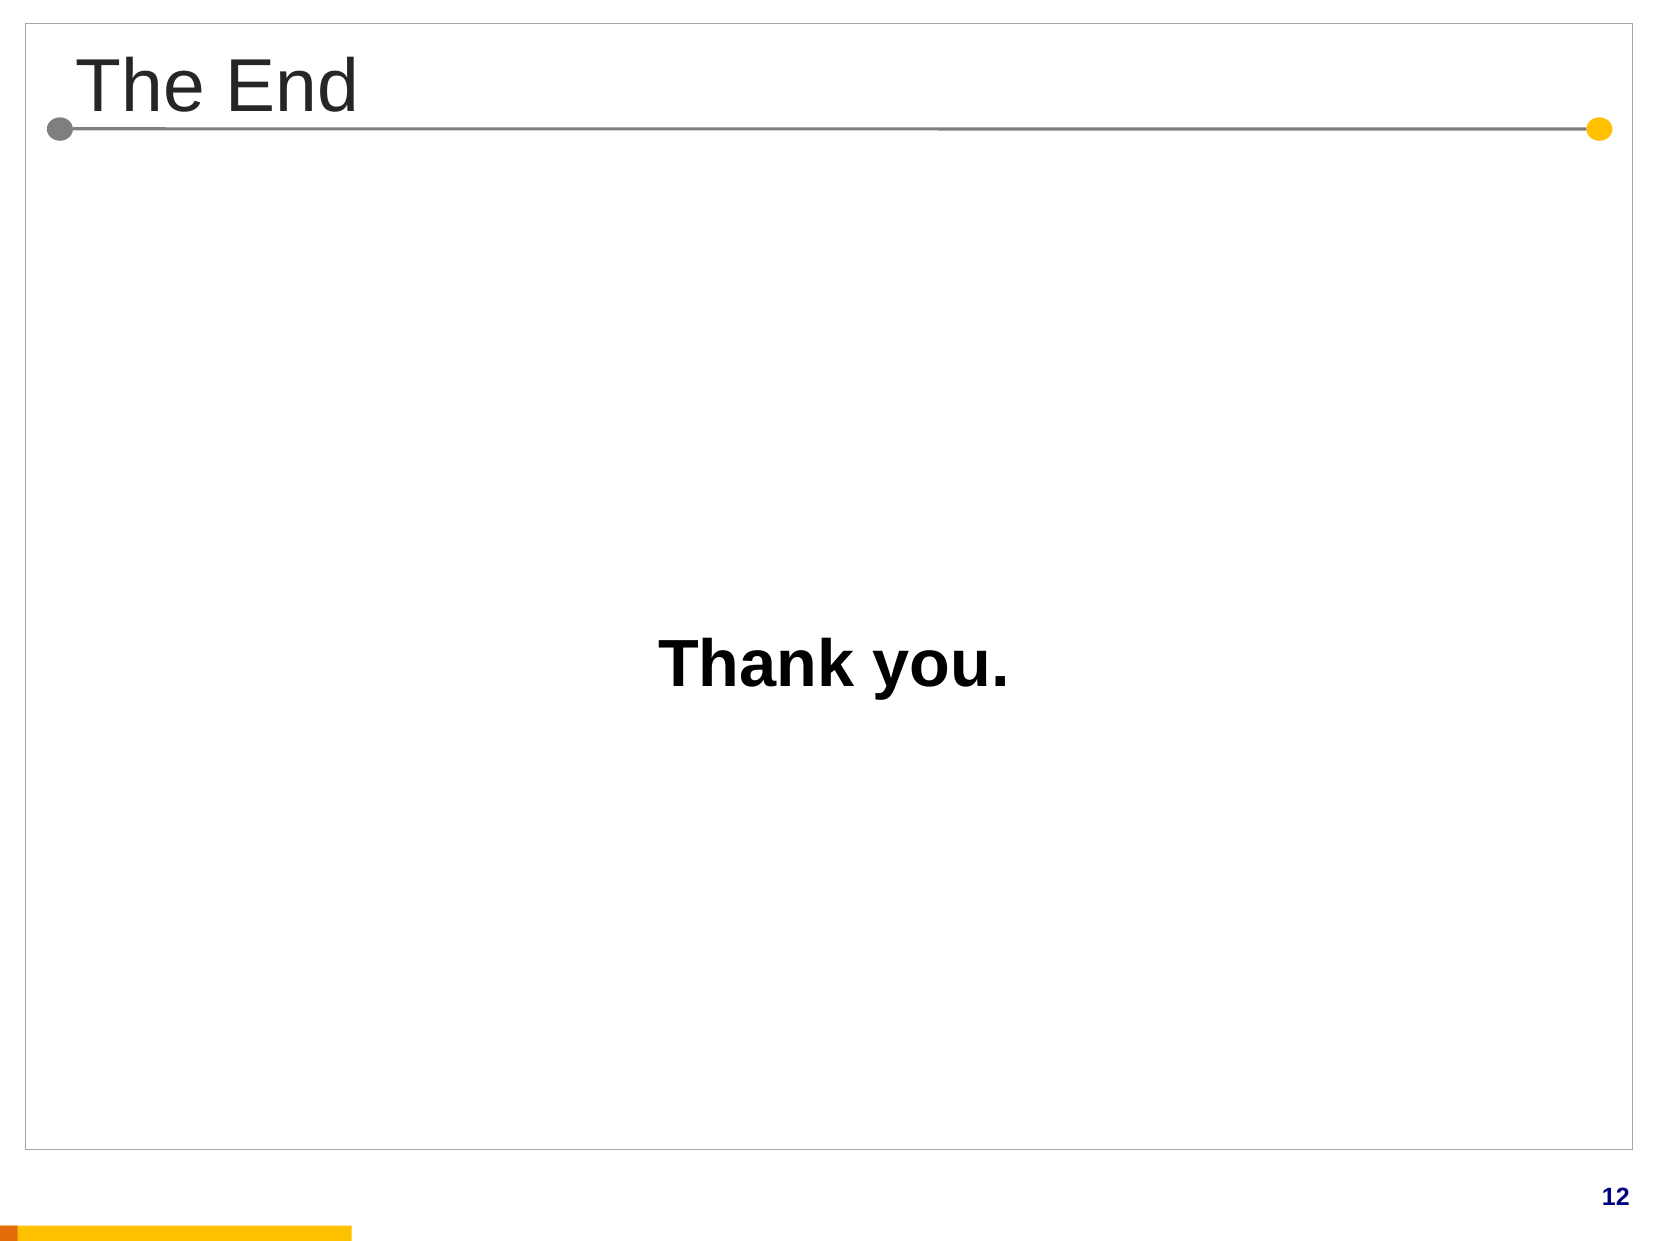

The End
naming conventions
Thank you.
12